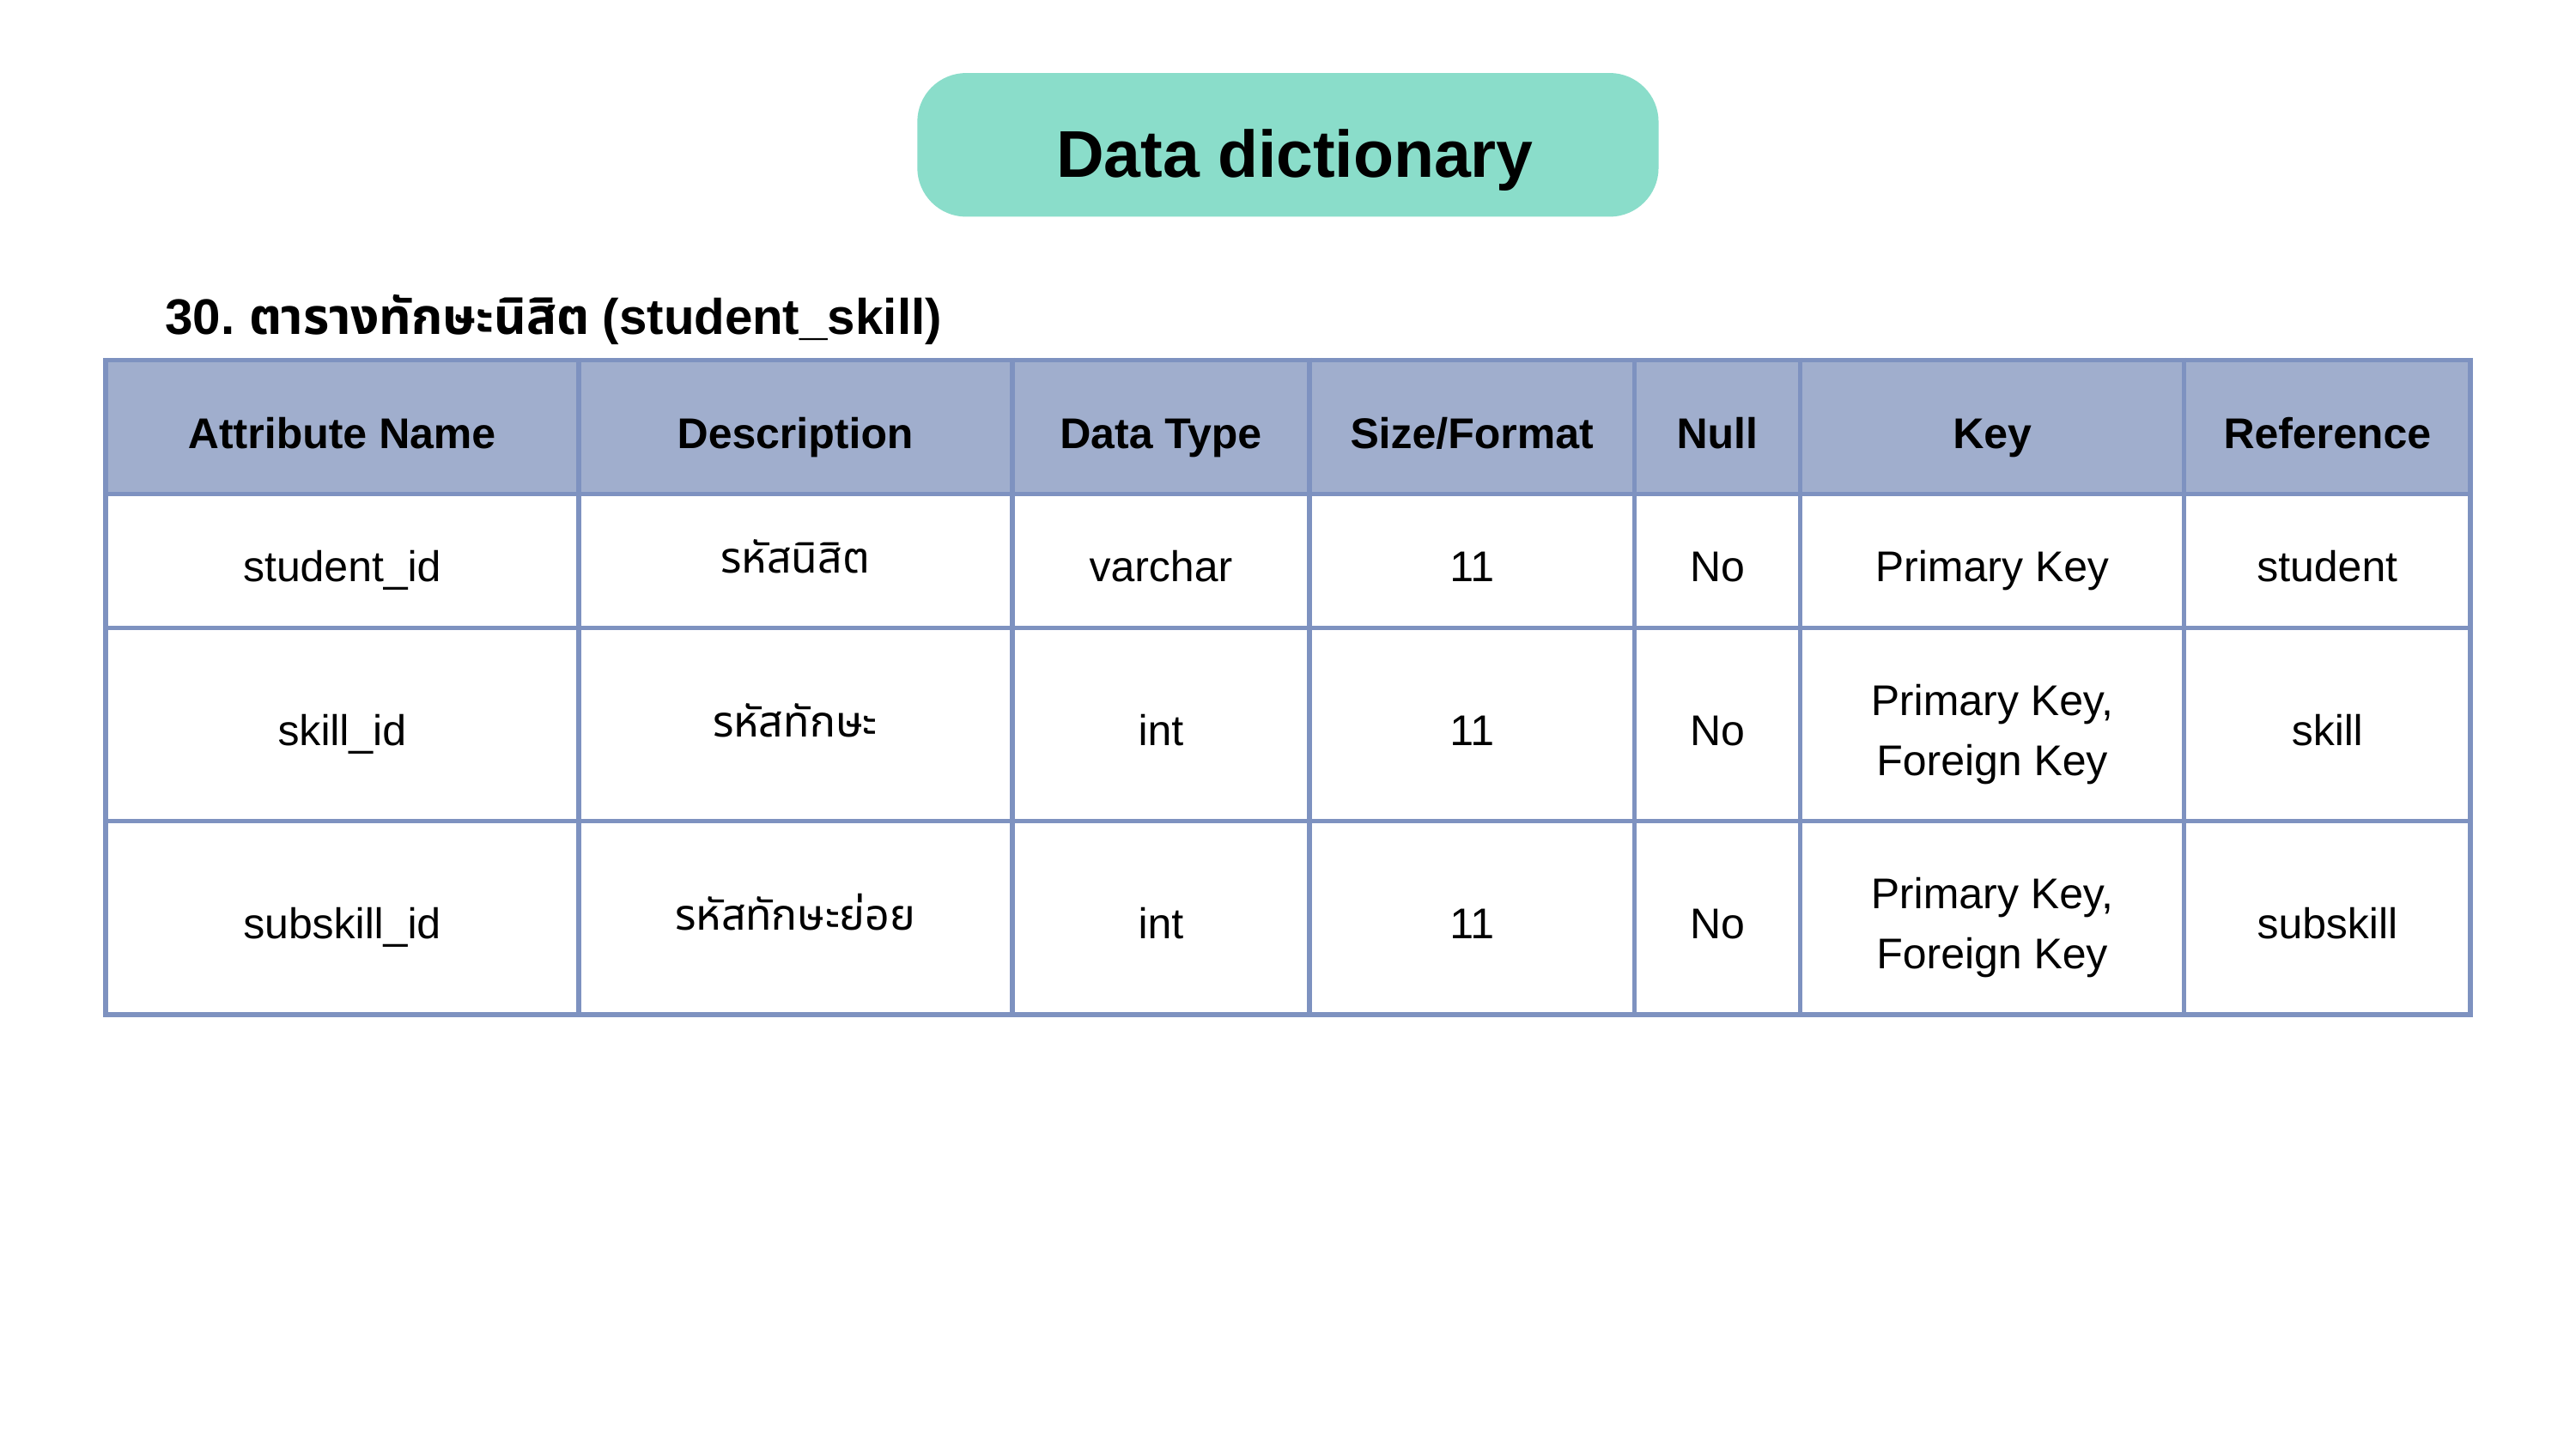

Data dictionary
30. ตารางทักษะนิสิต (student_skill)
| Attribute Name | Description | Data Type | Size/Format | Null | Key | Reference |
| --- | --- | --- | --- | --- | --- | --- |
| student\_id | รหัสนิสิต | varchar | 11 | No | Primary Key | student |
| skill\_id | รหัสทักษะ | int | 11 | No | Primary Key, Foreign Key | skill |
| subskill\_id | รหัสทักษะย่อย | int | 11 | No | Primary Key, Foreign Key | subskill |